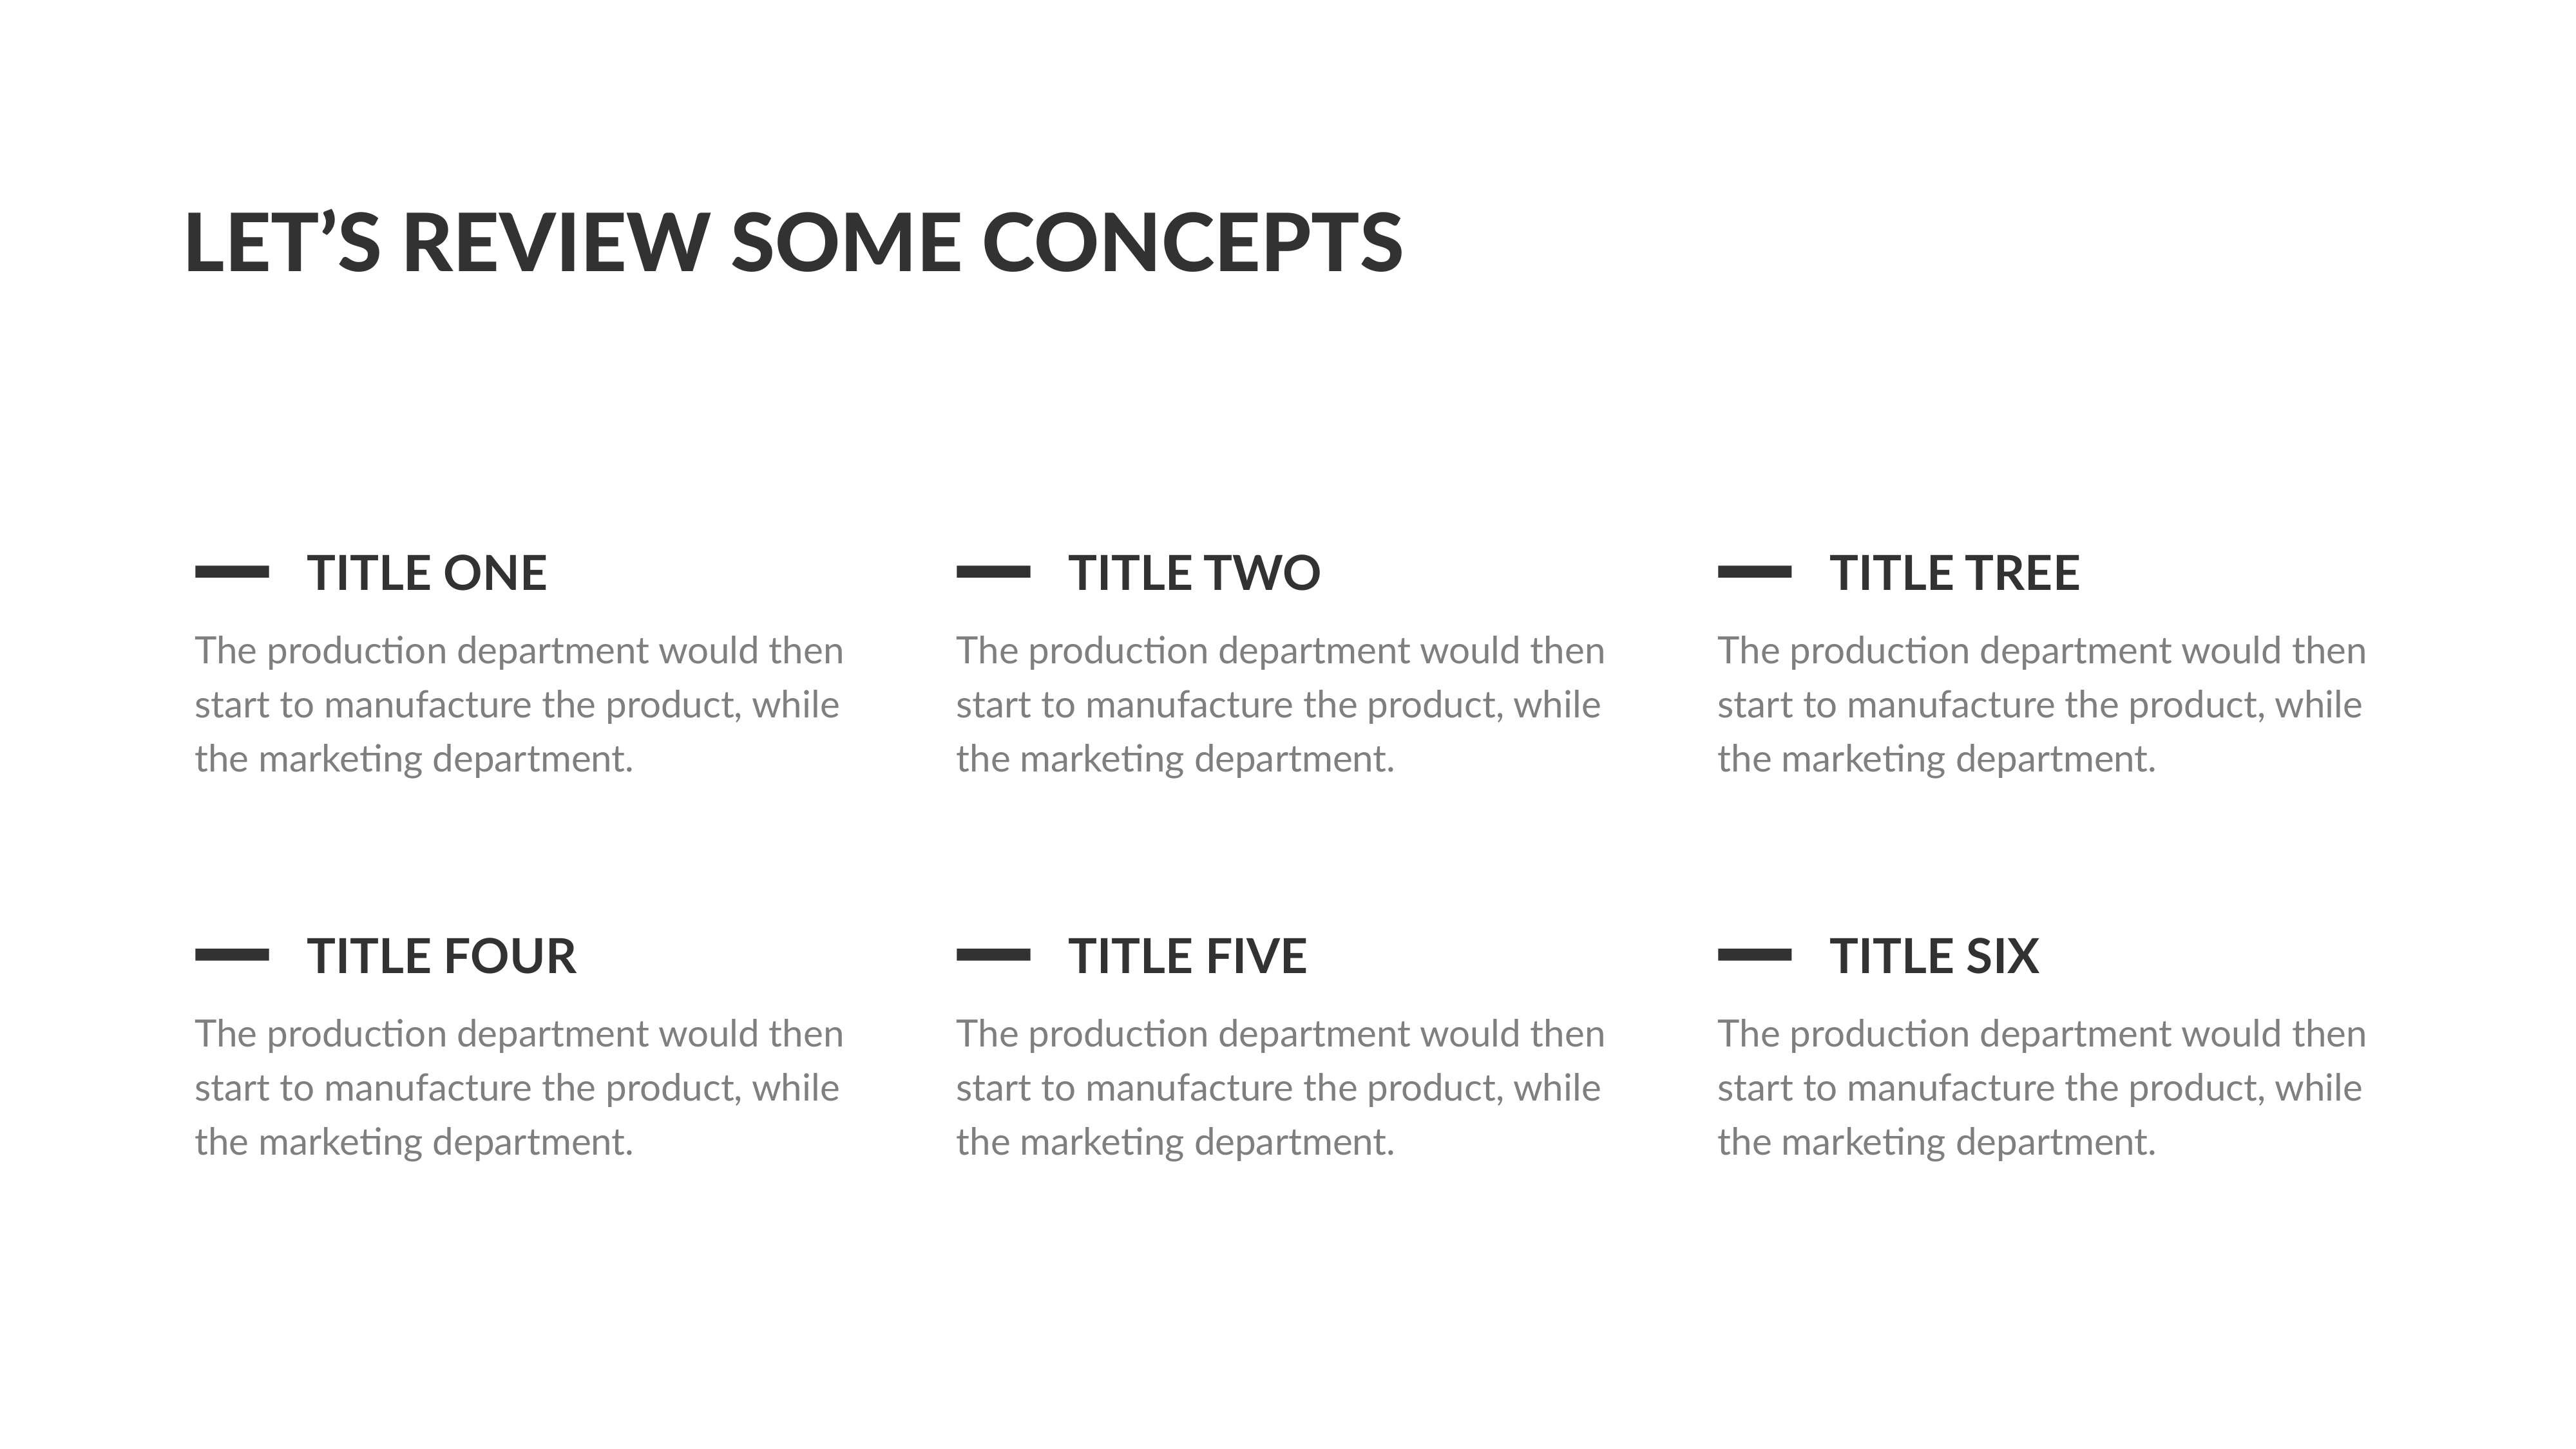

LET’S REVIEW SOME CONCEPTS
TITLE ONE
The production department would then start to manufacture the product, while the marketing department.

TITLE TWO
The production department would then start to manufacture the product, while the marketing department.

TITLE TREE
The production department would then start to manufacture the product, while the marketing department.

TITLE FOUR
The production department would then start to manufacture the product, while the marketing department.

TITLE FIVE
The production department would then start to manufacture the product, while the marketing department.

TITLE SIX
The production department would then start to manufacture the product, while the marketing department.